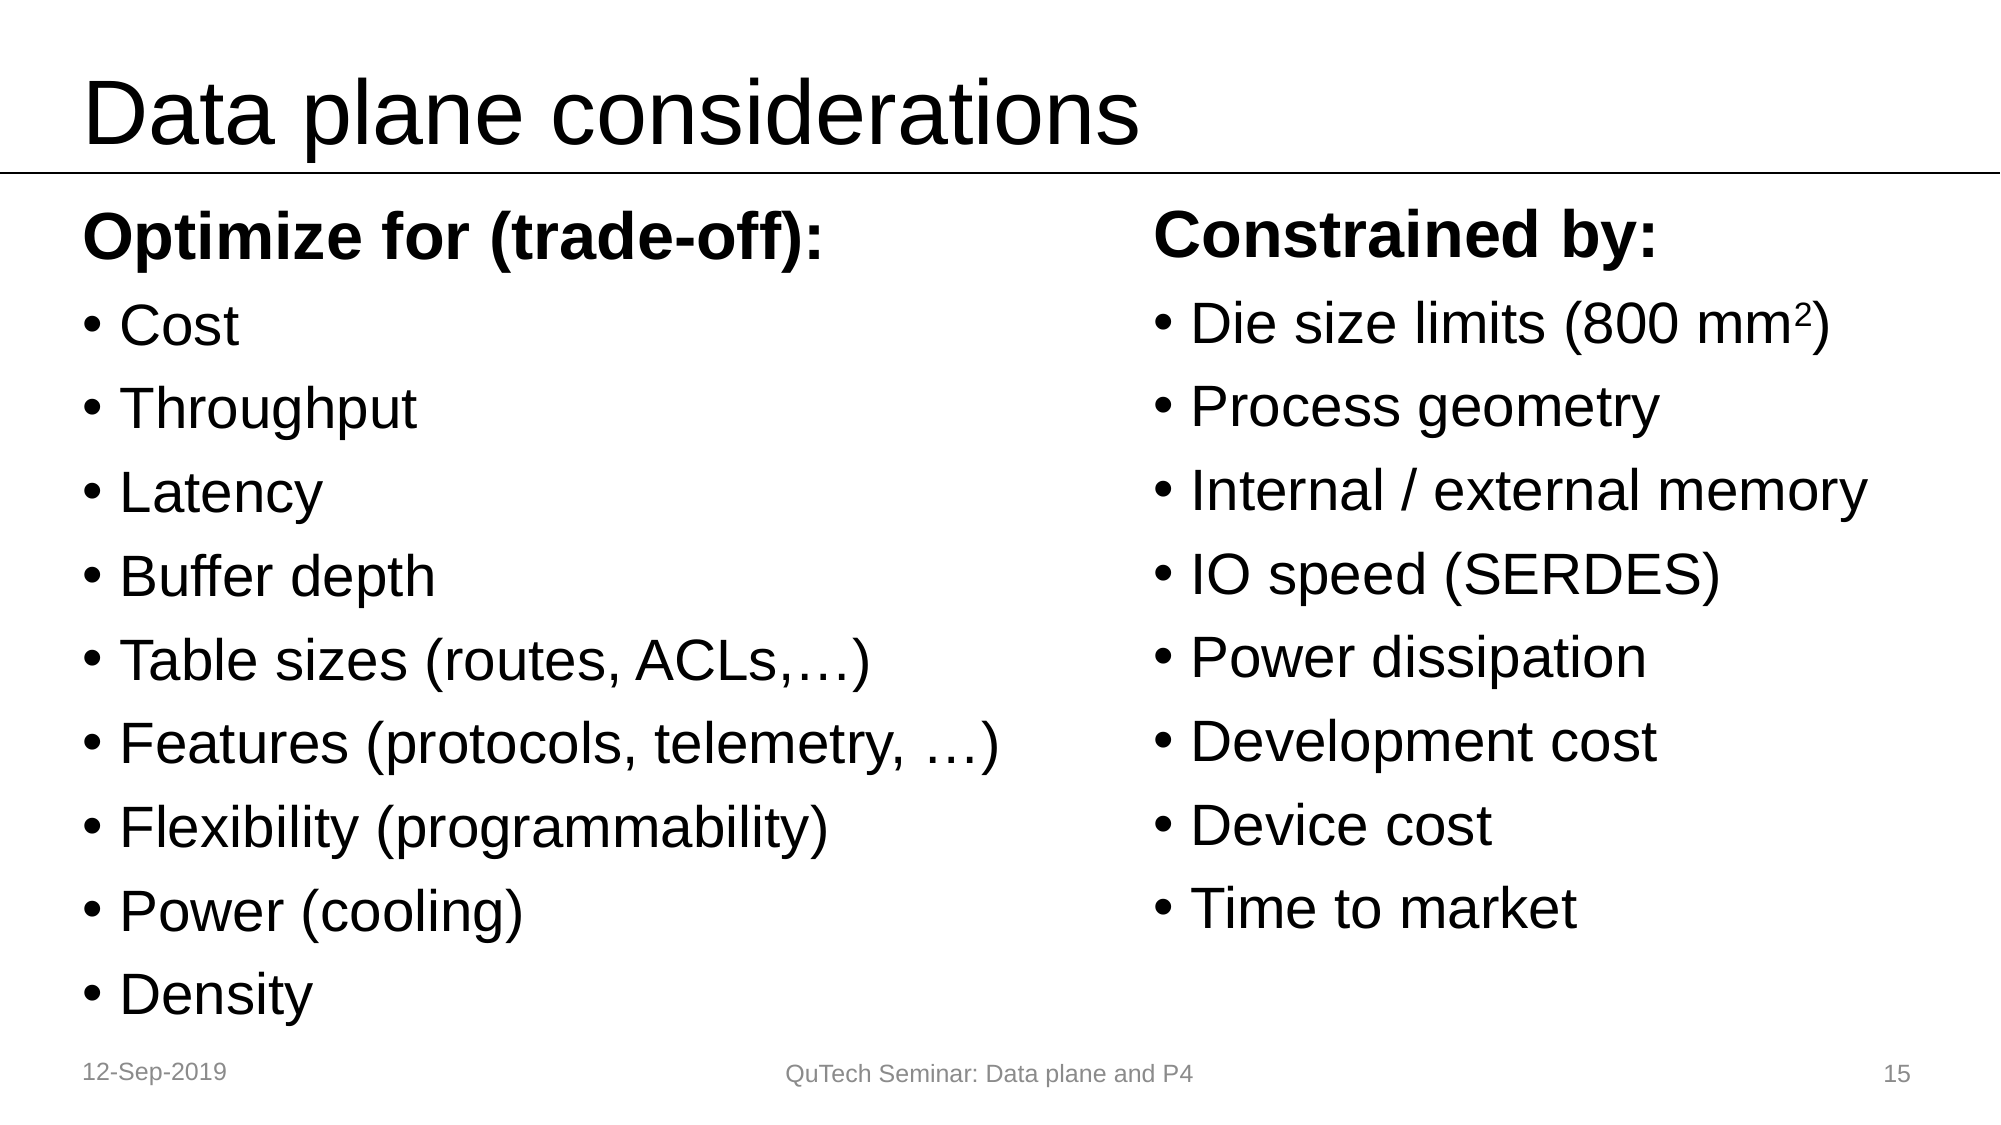

# Data plane considerations
Constrained by:
Die size limits (800 mm2)
Process geometry
Internal / external memory
IO speed (SERDES)
Power dissipation
Development cost
Device cost
Time to market

Optimize for (trade-off):
Cost
Throughput
Latency
Buffer depth
Table sizes (routes, ACLs,…)
Features (protocols, telemetry, …)
Flexibility (programmability)
Power (cooling)
Density

12-Sep-2019
QuTech Seminar: Data plane and P4
15